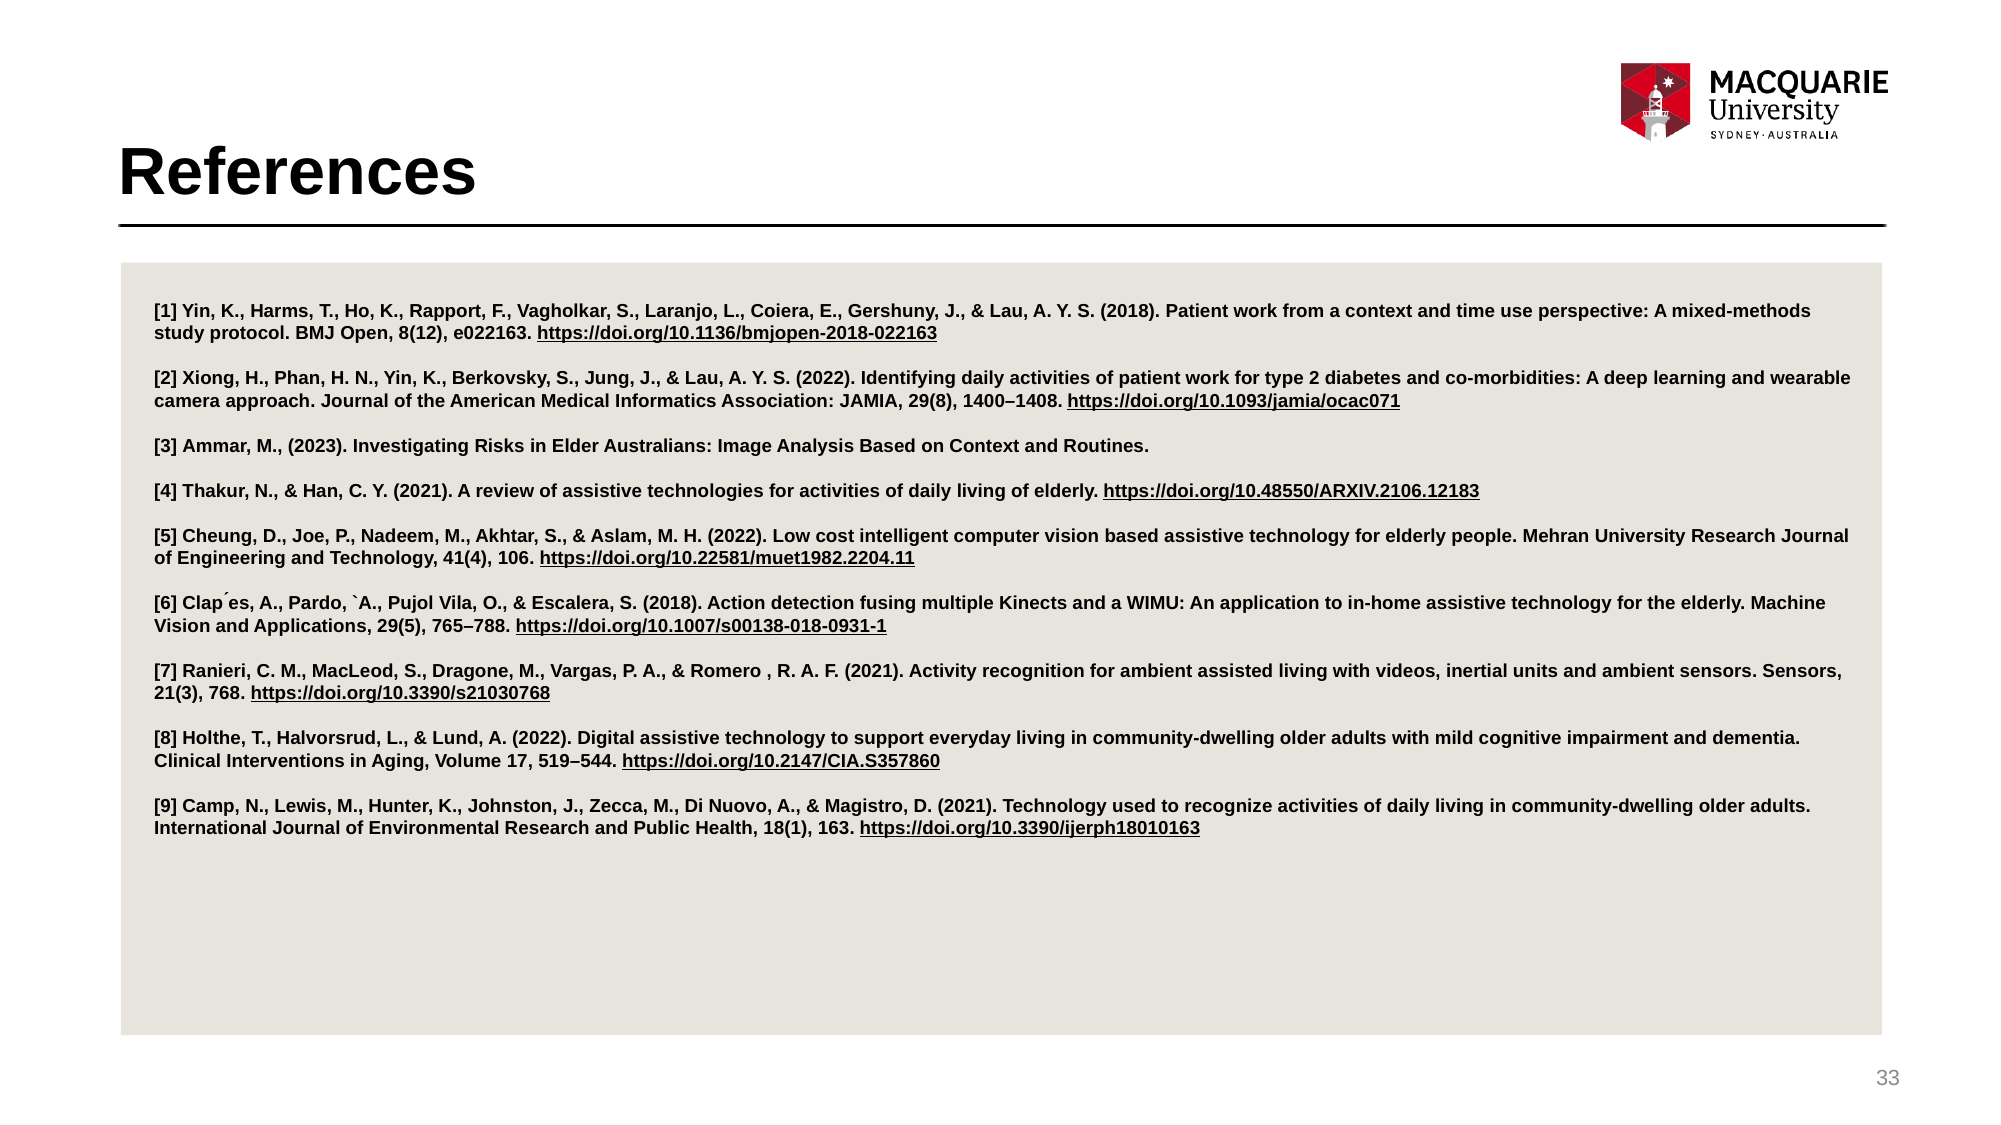

# References

[1] Yin, K., Harms, T., Ho, K., Rapport, F., Vagholkar, S., Laranjo, L., Coiera, E., Gershuny, J., & Lau, A. Y. S. (2018). Patient work from a context and time use perspective: A mixed-methods study protocol. BMJ Open, 8(12), e022163. https://doi.org/10.1136/bmjopen-2018-022163
[2] Xiong, H., Phan, H. N., Yin, K., Berkovsky, S., Jung, J., & Lau, A. Y. S. (2022). Identifying daily activities of patient work for type 2 diabetes and co-morbidities: A deep learning and wearable camera approach. Journal of the American Medical Informatics Association: JAMIA, 29(8), 1400–1408. https://doi.org/10.1093/jamia/ocac071
[3] Ammar, M., (2023). Investigating Risks in Elder Australians: Image Analysis Based on Context and Routines.
[4] Thakur, N., & Han, C. Y. (2021). A review of assistive technologies for activities of daily living of elderly. https://doi.org/10.48550/ARXIV.2106.12183
[5] Cheung, D., Joe, P., Nadeem, M., Akhtar, S., & Aslam, M. H. (2022). Low cost intelligent computer vision based assistive technology for elderly people. Mehran University Research Journal of Engineering and Technology, 41(4), 106. https://doi.org/10.22581/muet1982.2204.11
[6] Clap ́es, A., Pardo, `A., Pujol Vila, O., & Escalera, S. (2018). Action detection fusing multiple Kinects and a WIMU: An application to in-home assistive technology for the elderly. Machine Vision and Applications, 29(5), 765–788. https://doi.org/10.1007/s00138-018-0931-1

[7] Ranieri, C. M., MacLeod, S., Dragone, M., Vargas, P. A., & Romero , R. A. F. (2021). Activity recognition for ambient assisted living with videos, inertial units and ambient sensors. Sensors, 21(3), 768. https://doi.org/10.3390/s21030768
[8] Holthe, T., Halvorsrud, L., & Lund, A. (2022). Digital assistive technology to support everyday living in community-dwelling older adults with mild cognitive impairment and dementia. Clinical Interventions in Aging, Volume 17, 519–544. https://doi.org/10.2147/CIA.S357860
[9] Camp, N., Lewis, M., Hunter, K., Johnston, J., Zecca, M., Di Nuovo, A., & Magistro, D. (2021). Technology used to recognize activities of daily living in community-dwelling older adults. International Journal of Environmental Research and Public Health, 18(1), 163. https://doi.org/10.3390/ijerph18010163

33